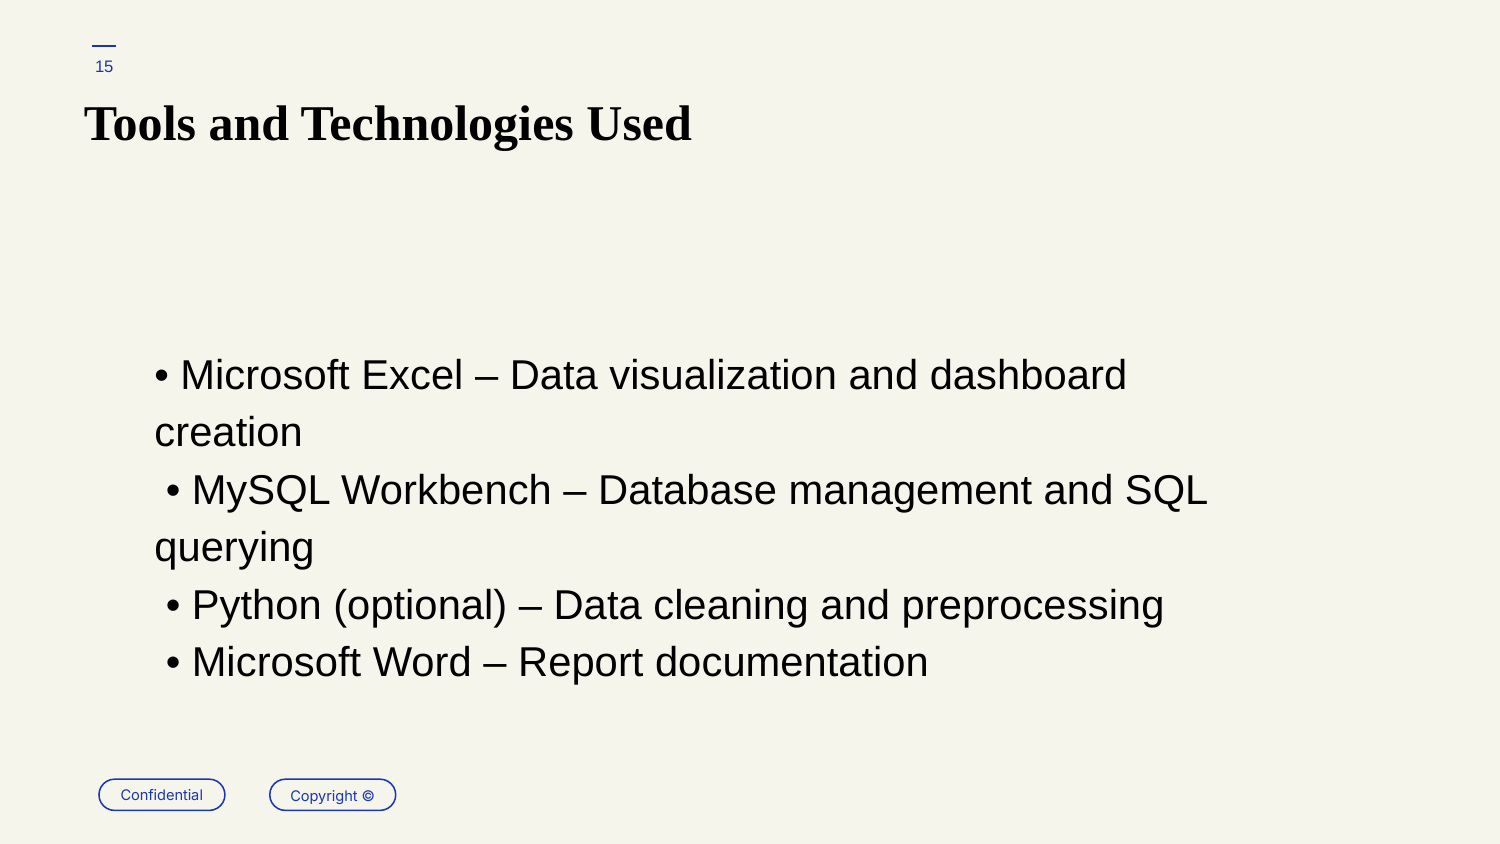

15
# Tools and Technologies Used
• Microsoft Excel – Data visualization and dashboard creation
 • MySQL Workbench – Database management and SQL       querying
 • Python (optional) – Data cleaning and preprocessing
 • Microsoft Word – Report documentation